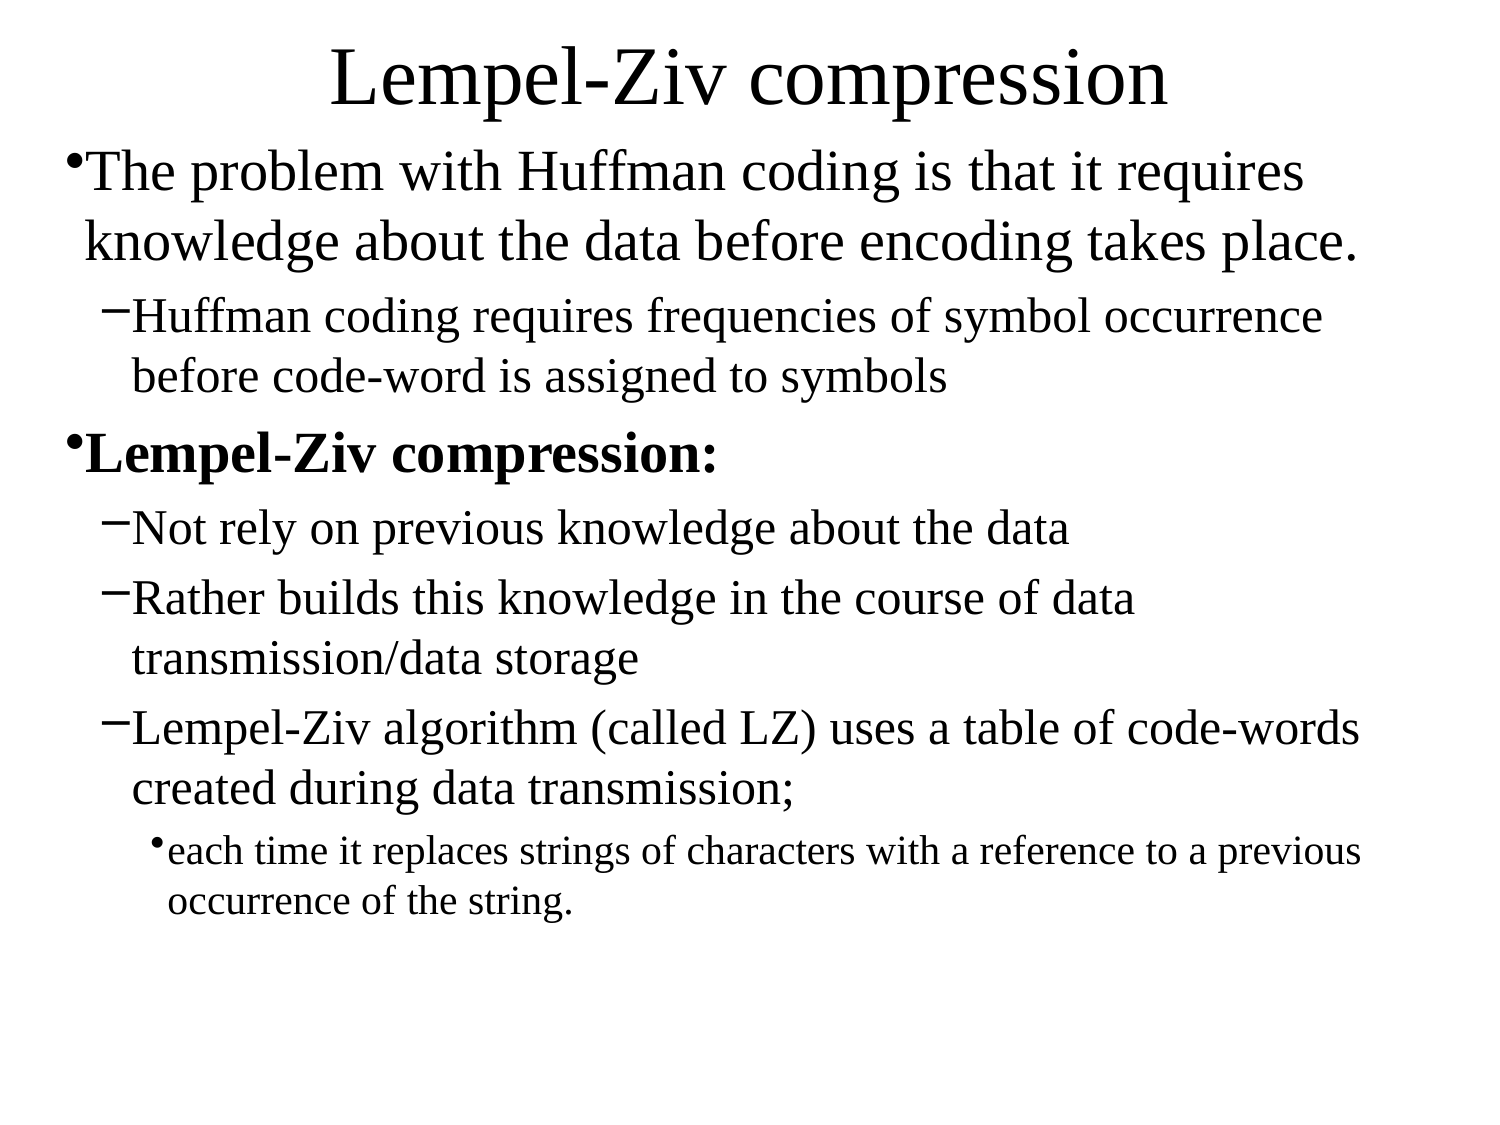

# Lempel-Ziv compression
The problem with Huffman coding is that it requires knowledge about the data before encoding takes place.
Huffman coding requires frequencies of symbol occurrence before code-word is assigned to symbols
Lempel-Ziv compression:
Not rely on previous knowledge about the data
Rather builds this knowledge in the course of data transmission/data storage
Lempel-Ziv algorithm (called LZ) uses a table of code-words created during data transmission;
each time it replaces strings of characters with a reference to a previous occurrence of the string.
79